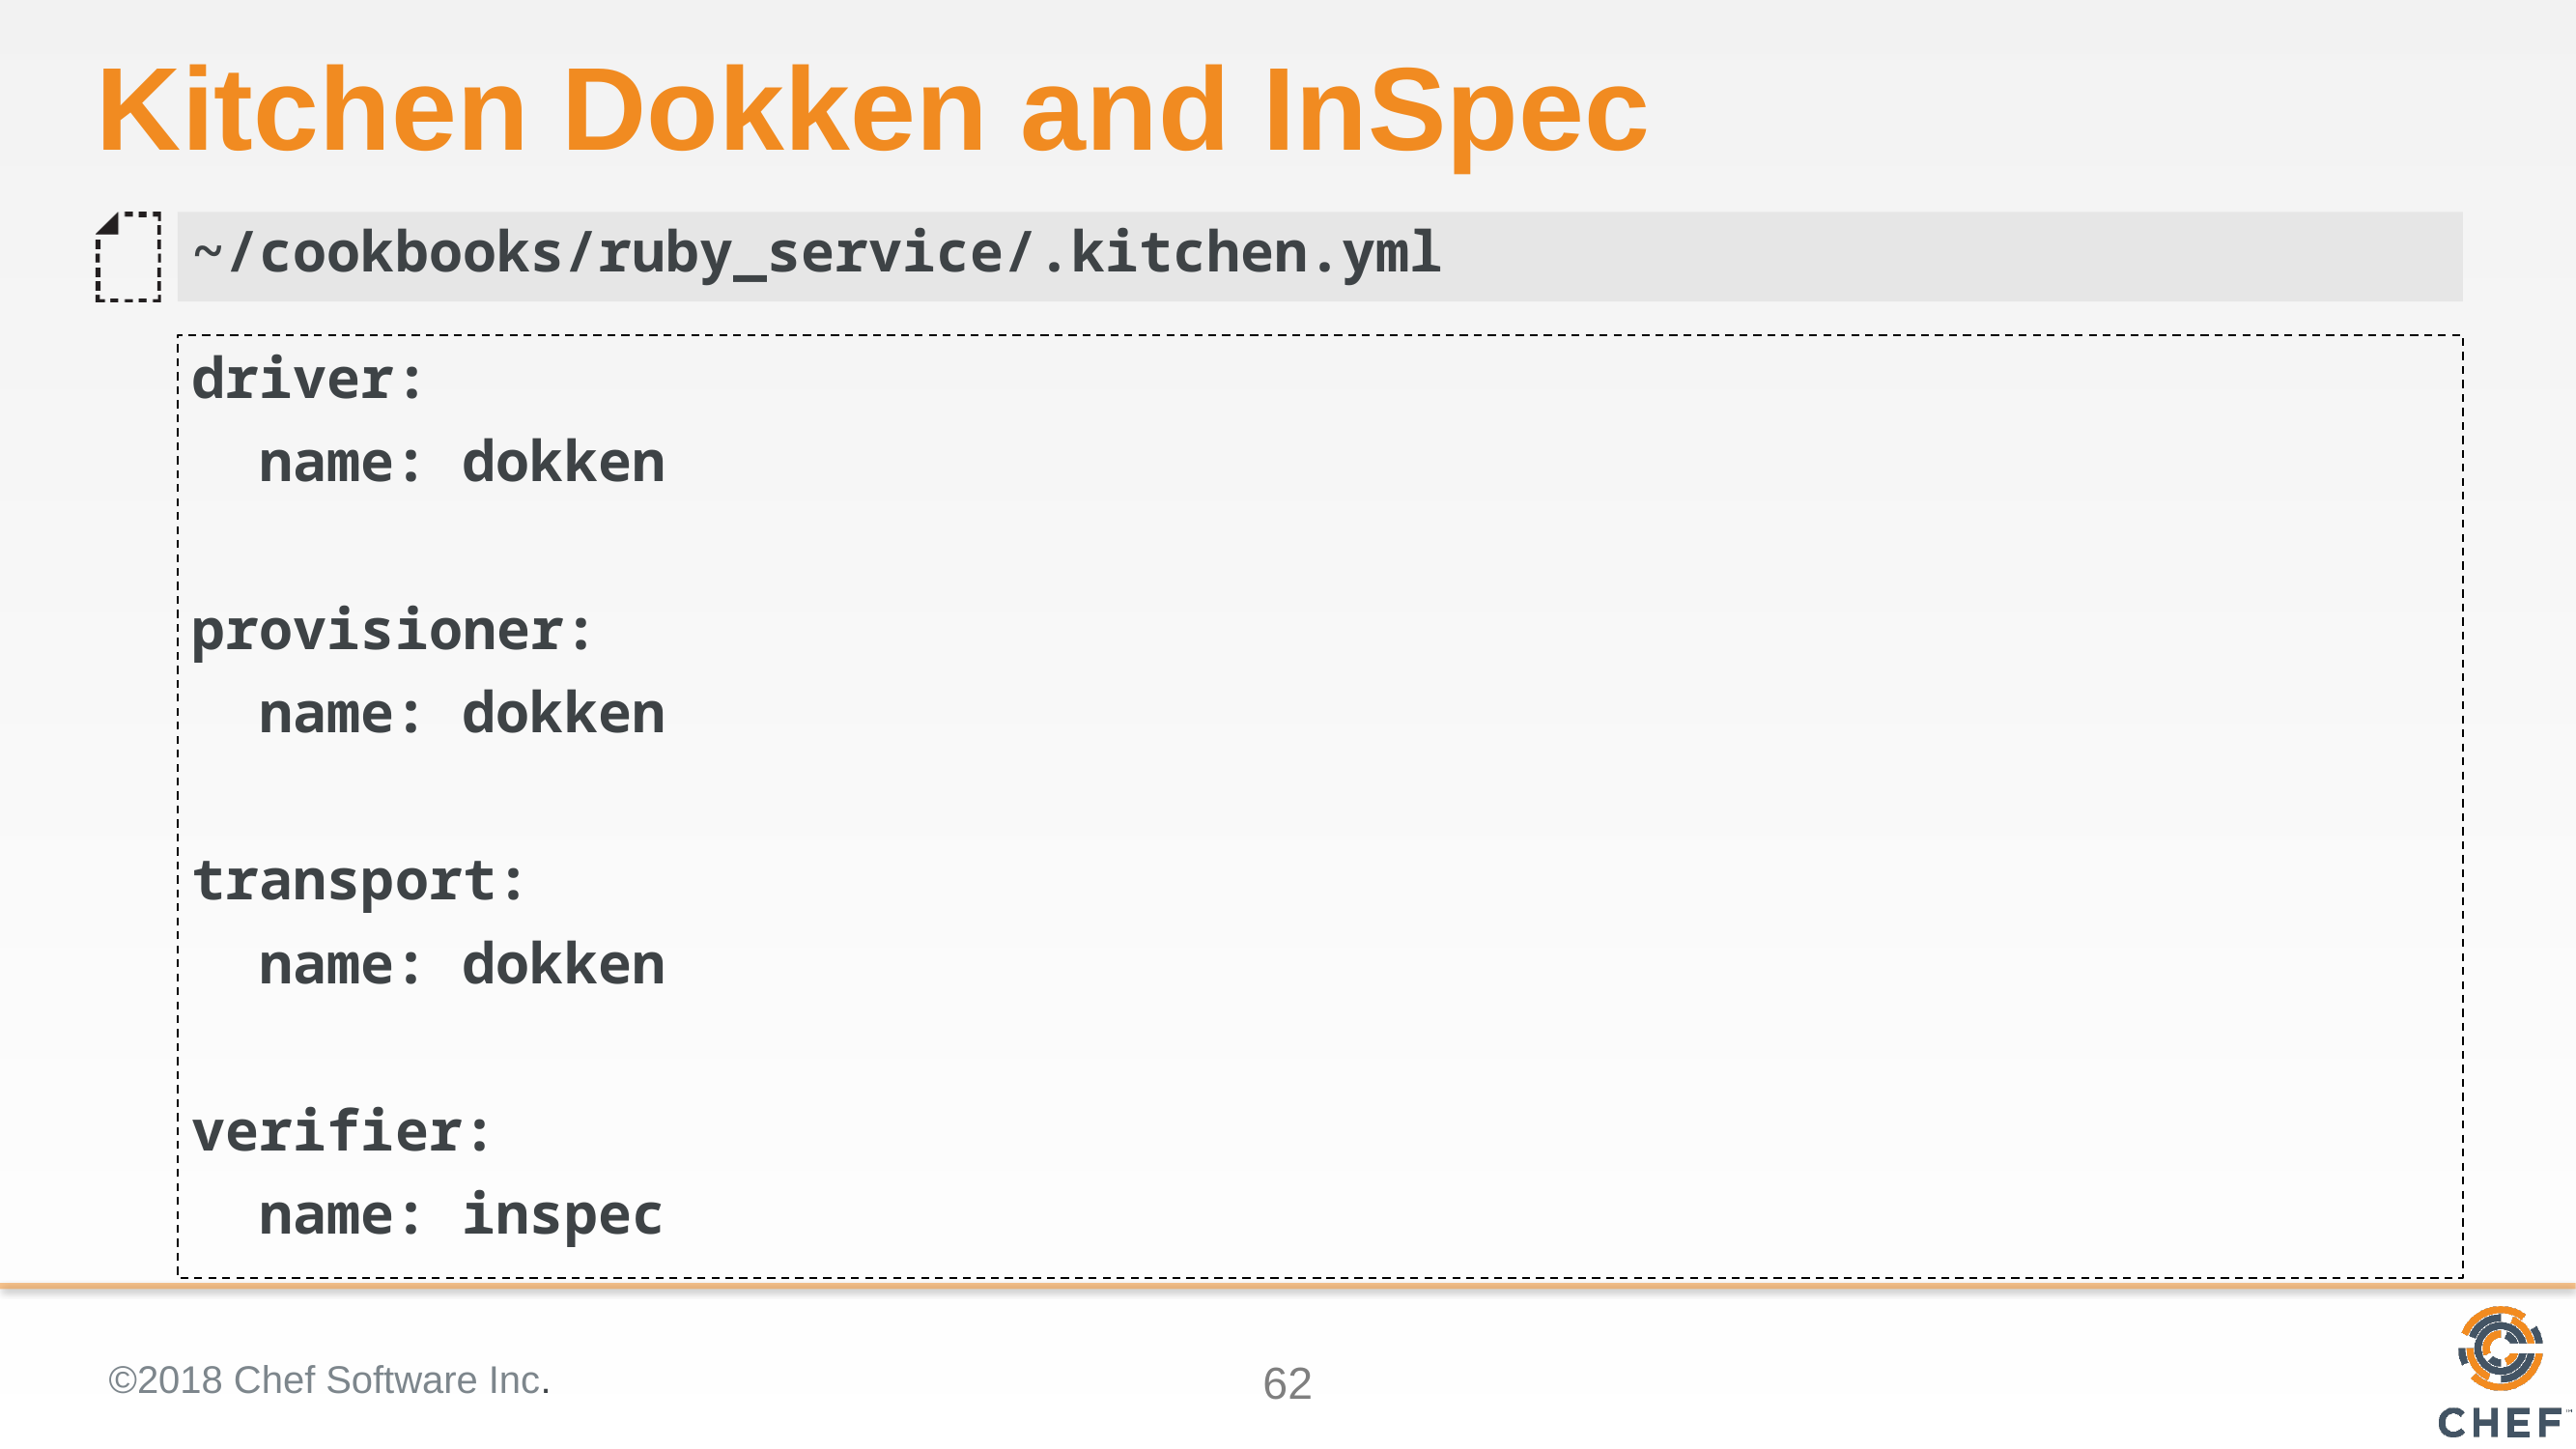

# Kitchen Dokken and InSpec
~/cookbooks/ruby_service/.kitchen.yml
driver:
  name: dokken

provisioner:
  name: dokken

transport:
  name: dokken

verifier:
  name: inspec